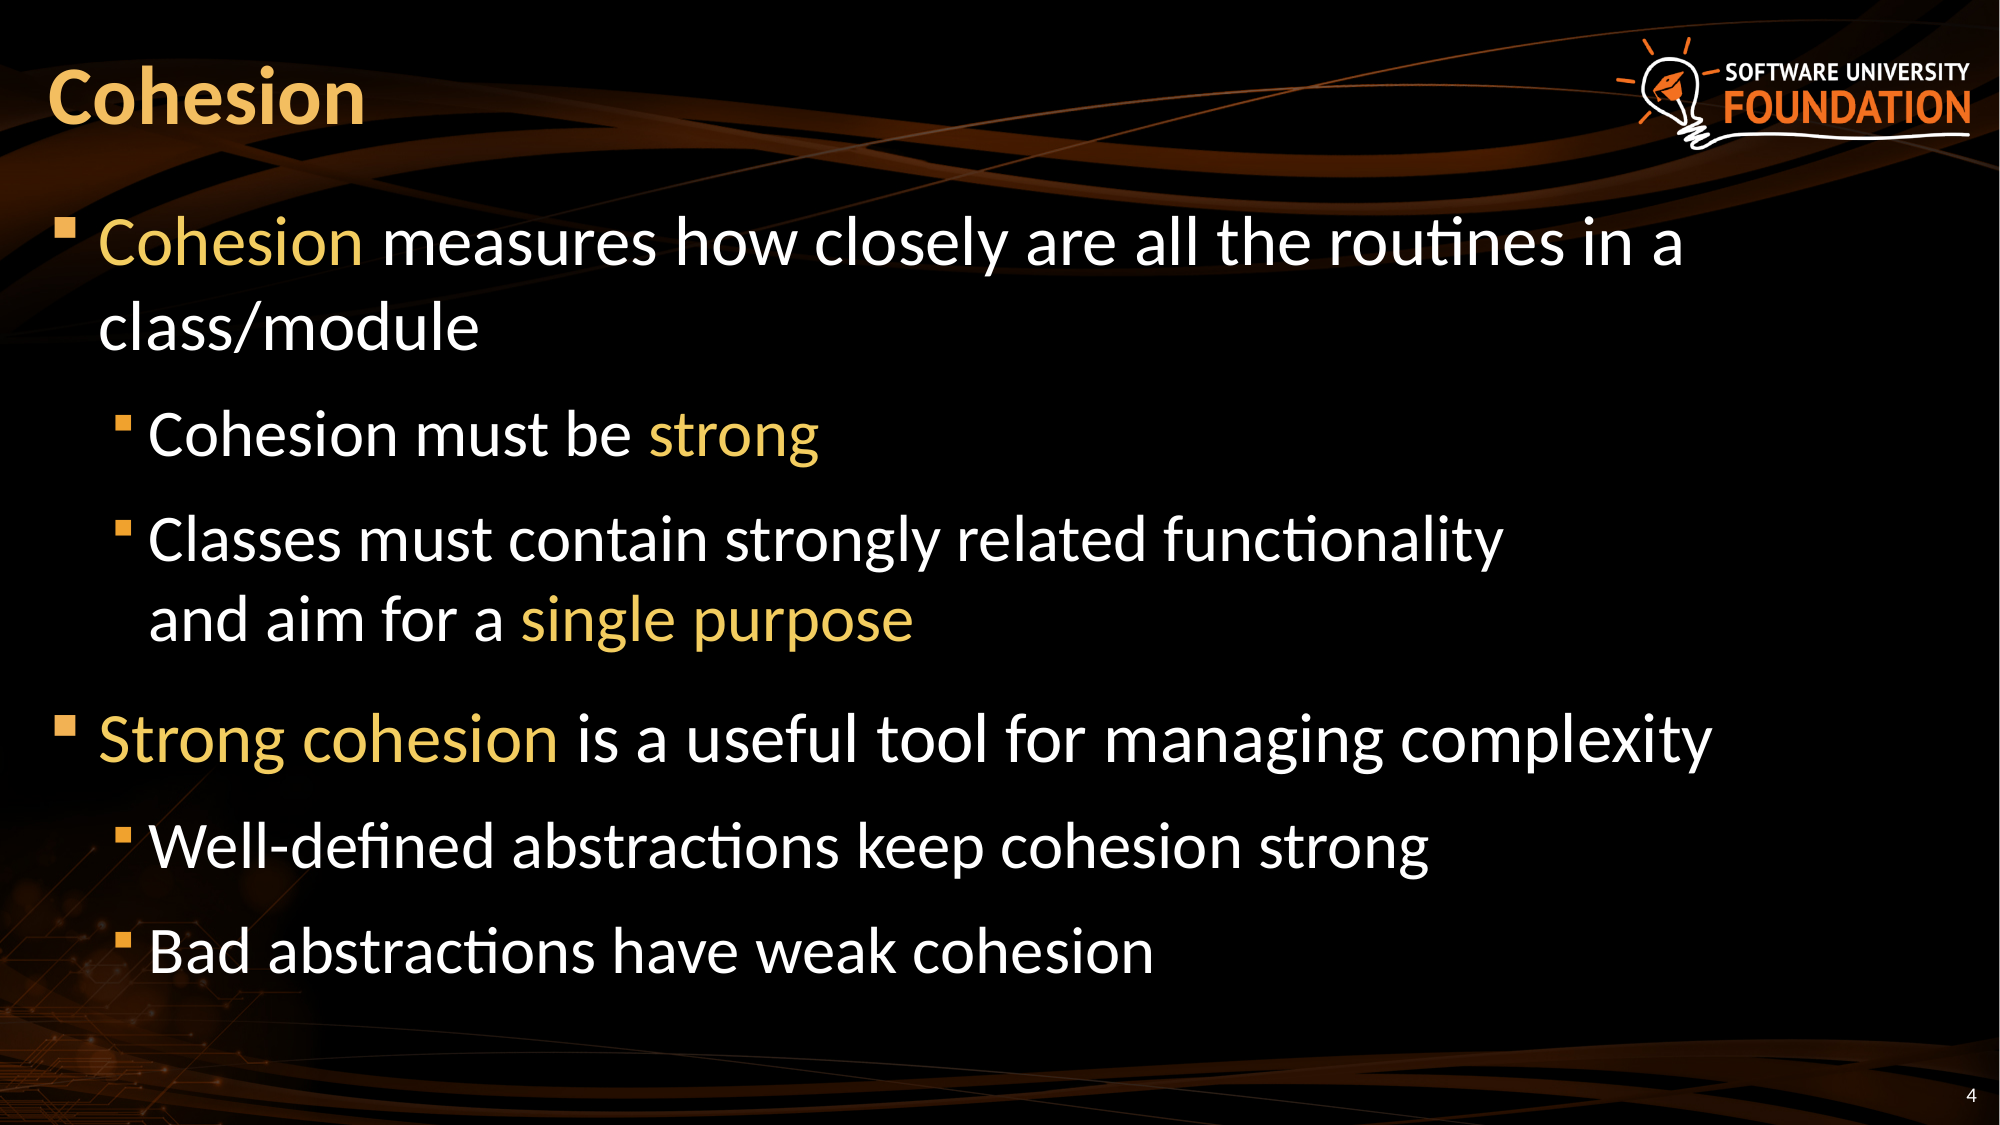

# Cohesion
Cohesion measures how closely are all the routines in a class/module
Cohesion must be strong
Classes must contain strongly related functionality
and aim for a single purpose
Strong cohesion is a useful tool for managing complexity
Well-defined abstractions keep cohesion strong
Bad abstractions have weak cohesion
4